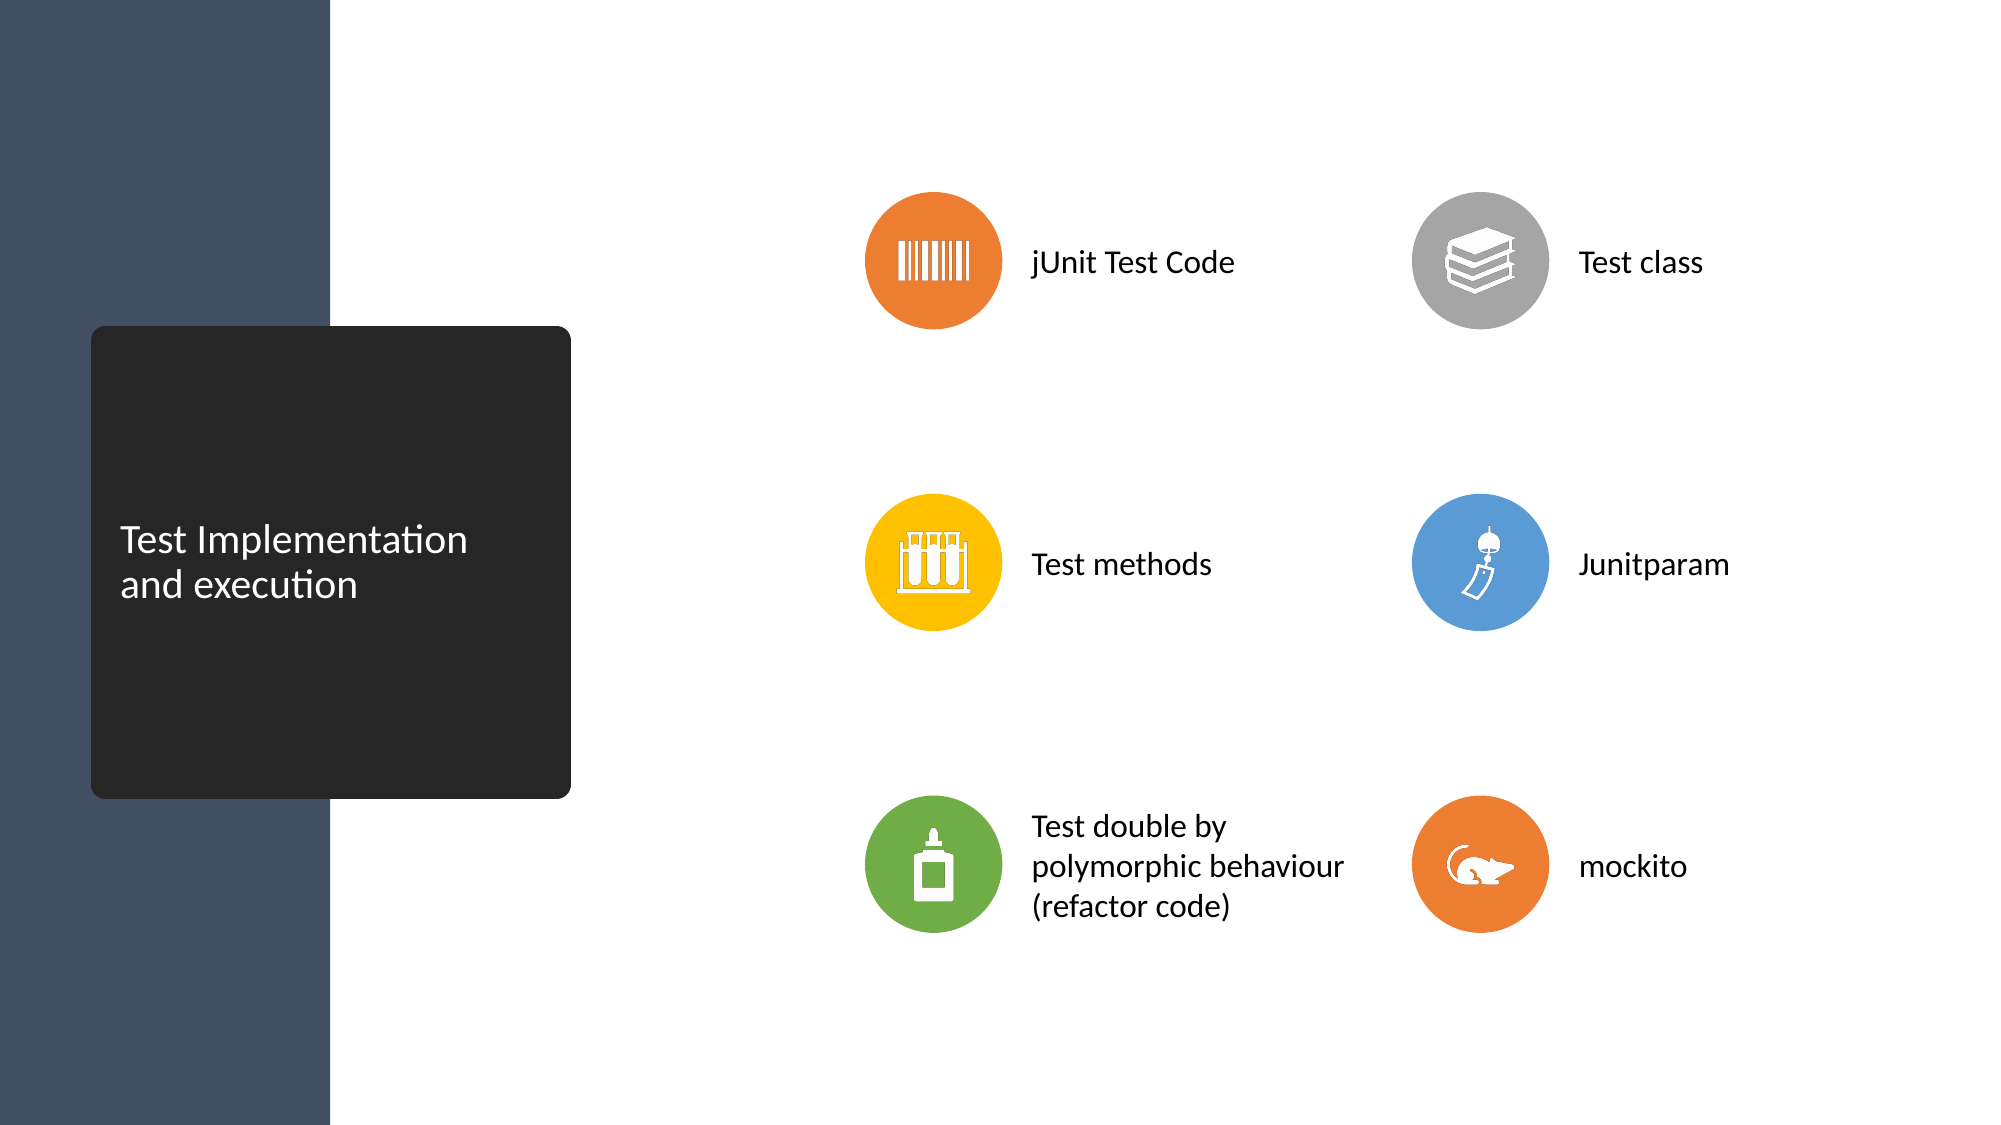

jUnit Test Code
Test class
Test methods
Junitparam
Test double by polymorphic behaviour (refactor code)
mockito
# Test Implementation and execution